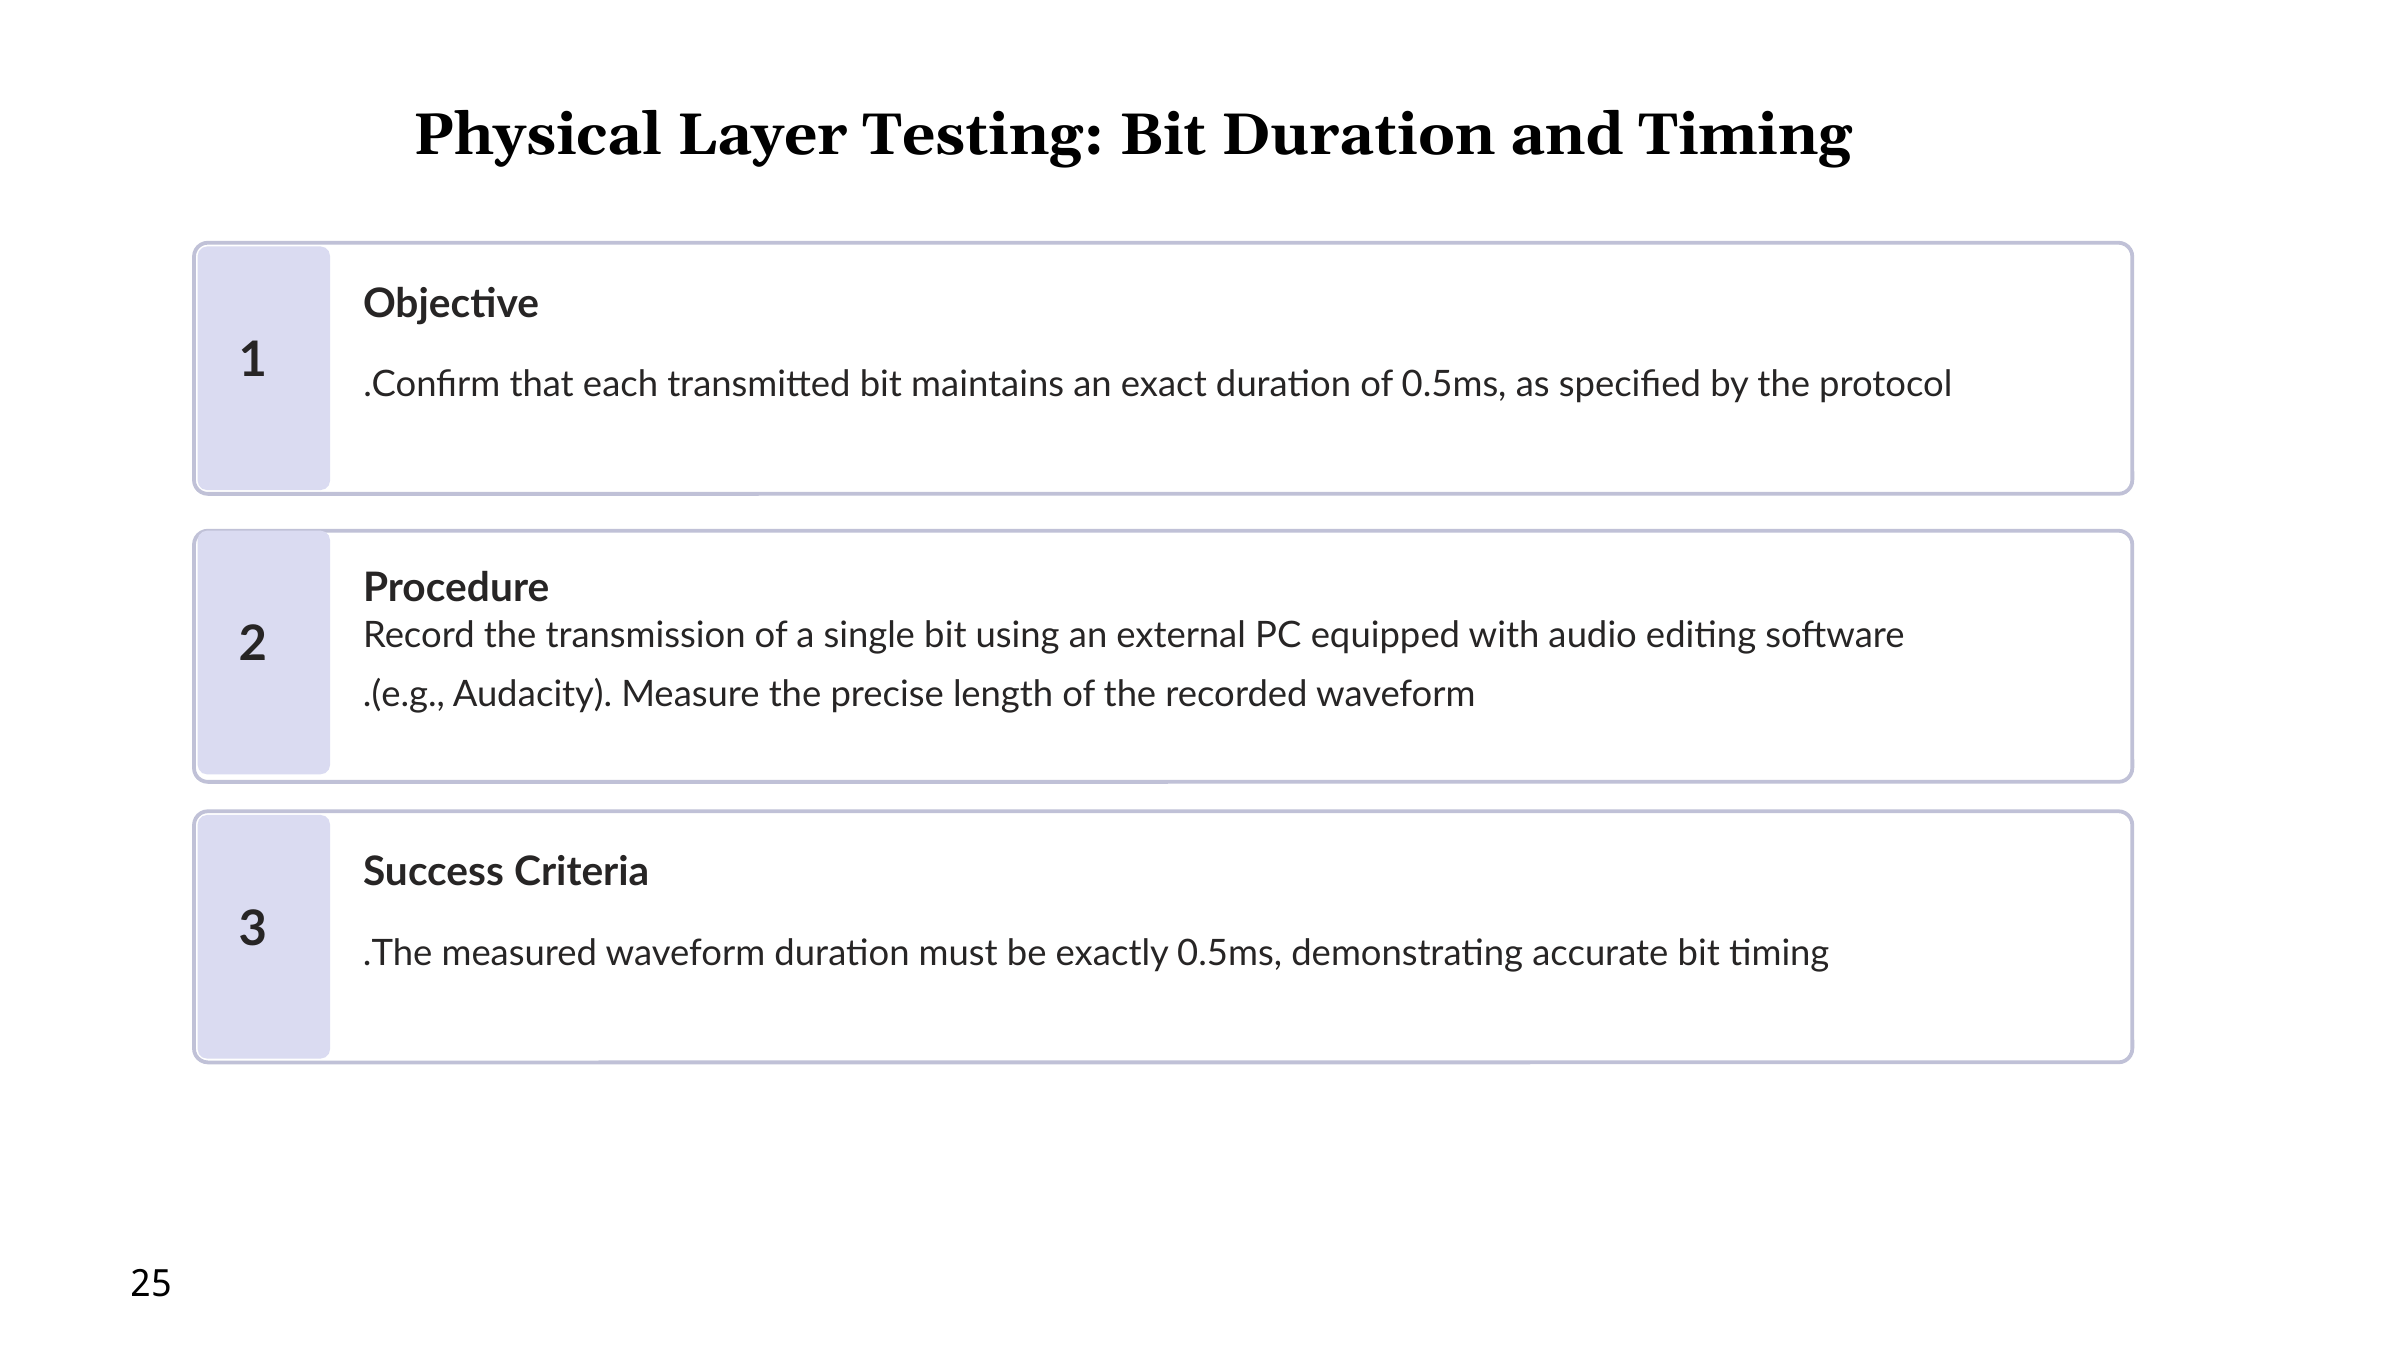

# Physical Layer Testing: Bit Duration and Timing

Objective
1
Confirm that each transmitted bit maintains an exact duration of 0.5ms, as specified by the protocol.

Procedure
Record the transmission of a single bit using an external PC equipped with audio editing software (e.g., Audacity). Measure the precise length of the recorded waveform.
2

Success Criteria
3
The measured waveform duration must be exactly 0.5ms, demonstrating accurate bit timing.